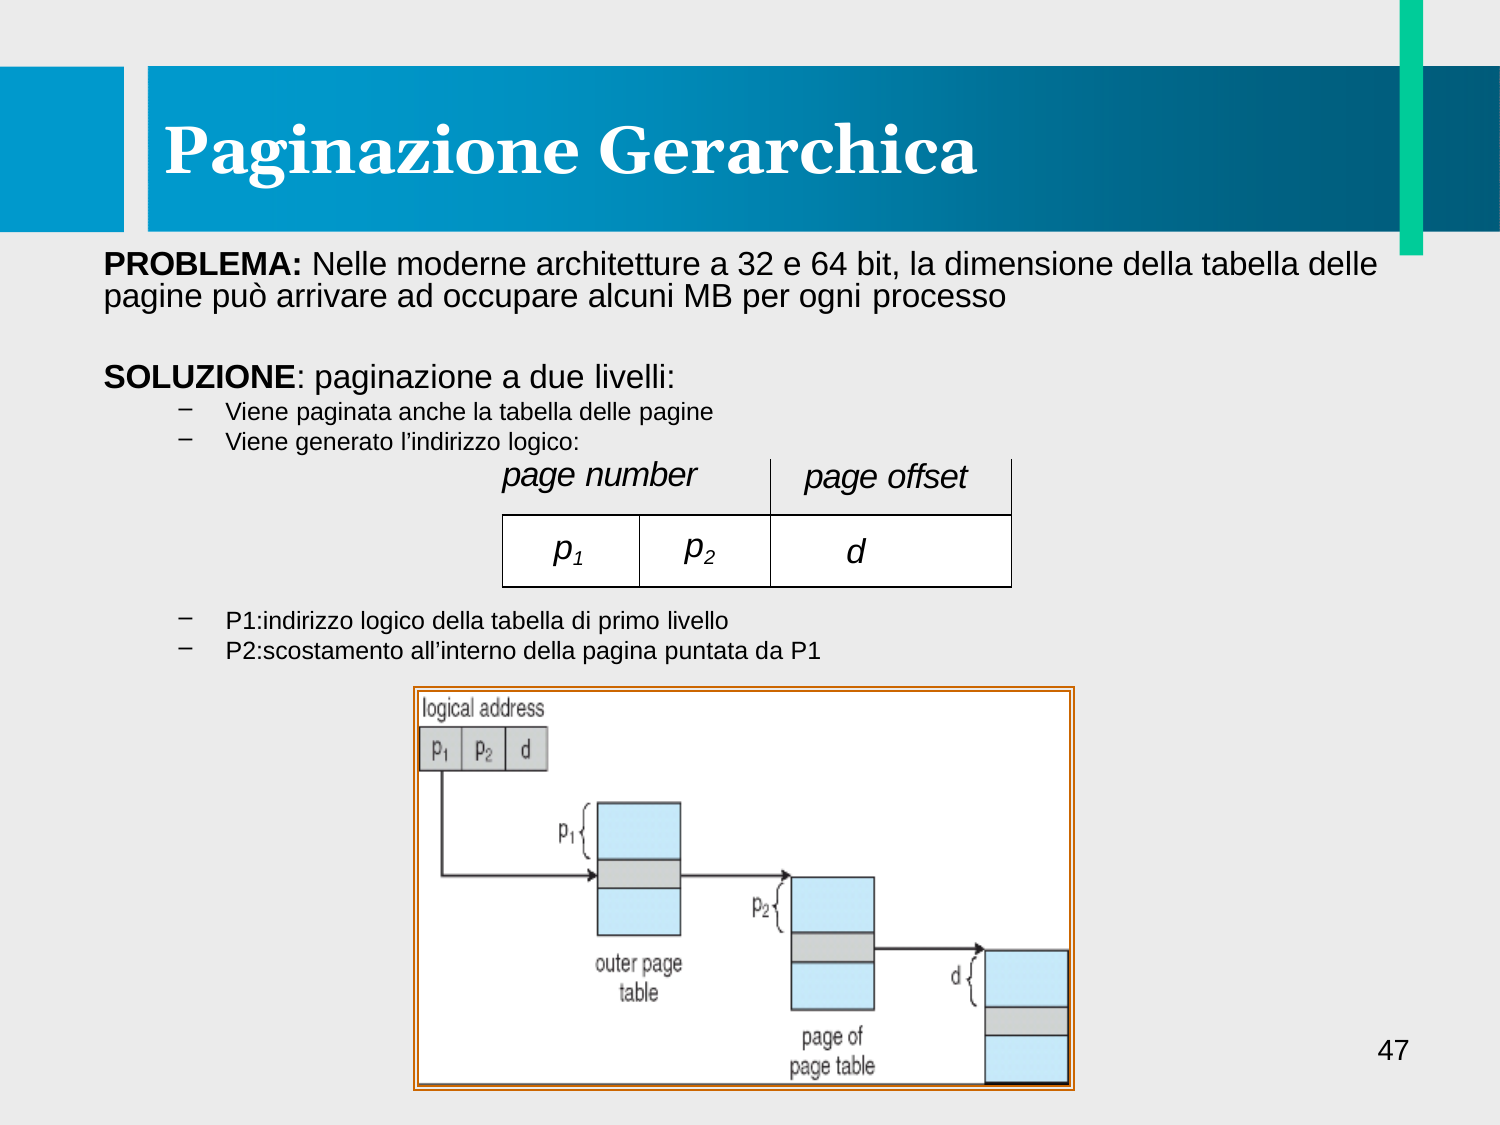

# Paginazione Gerarchica

PROBLEMA: Nelle moderne architetture a 32 e 64 bit, la dimensione della tabella delle  pagine può arrivare ad occupare alcuni MB per ogni processo

SOLUZIONE: paginazione a due livelli:
Viene paginata anche la tabella delle pagine
Viene generato l’indirizzo logico:
| page number |  | page offset |
| --- | --- | --- |
| p1 | p2 | d |
P1:indirizzo logico della tabella di primo livello
P2:scostamento all’interno della pagina puntata da P1

47